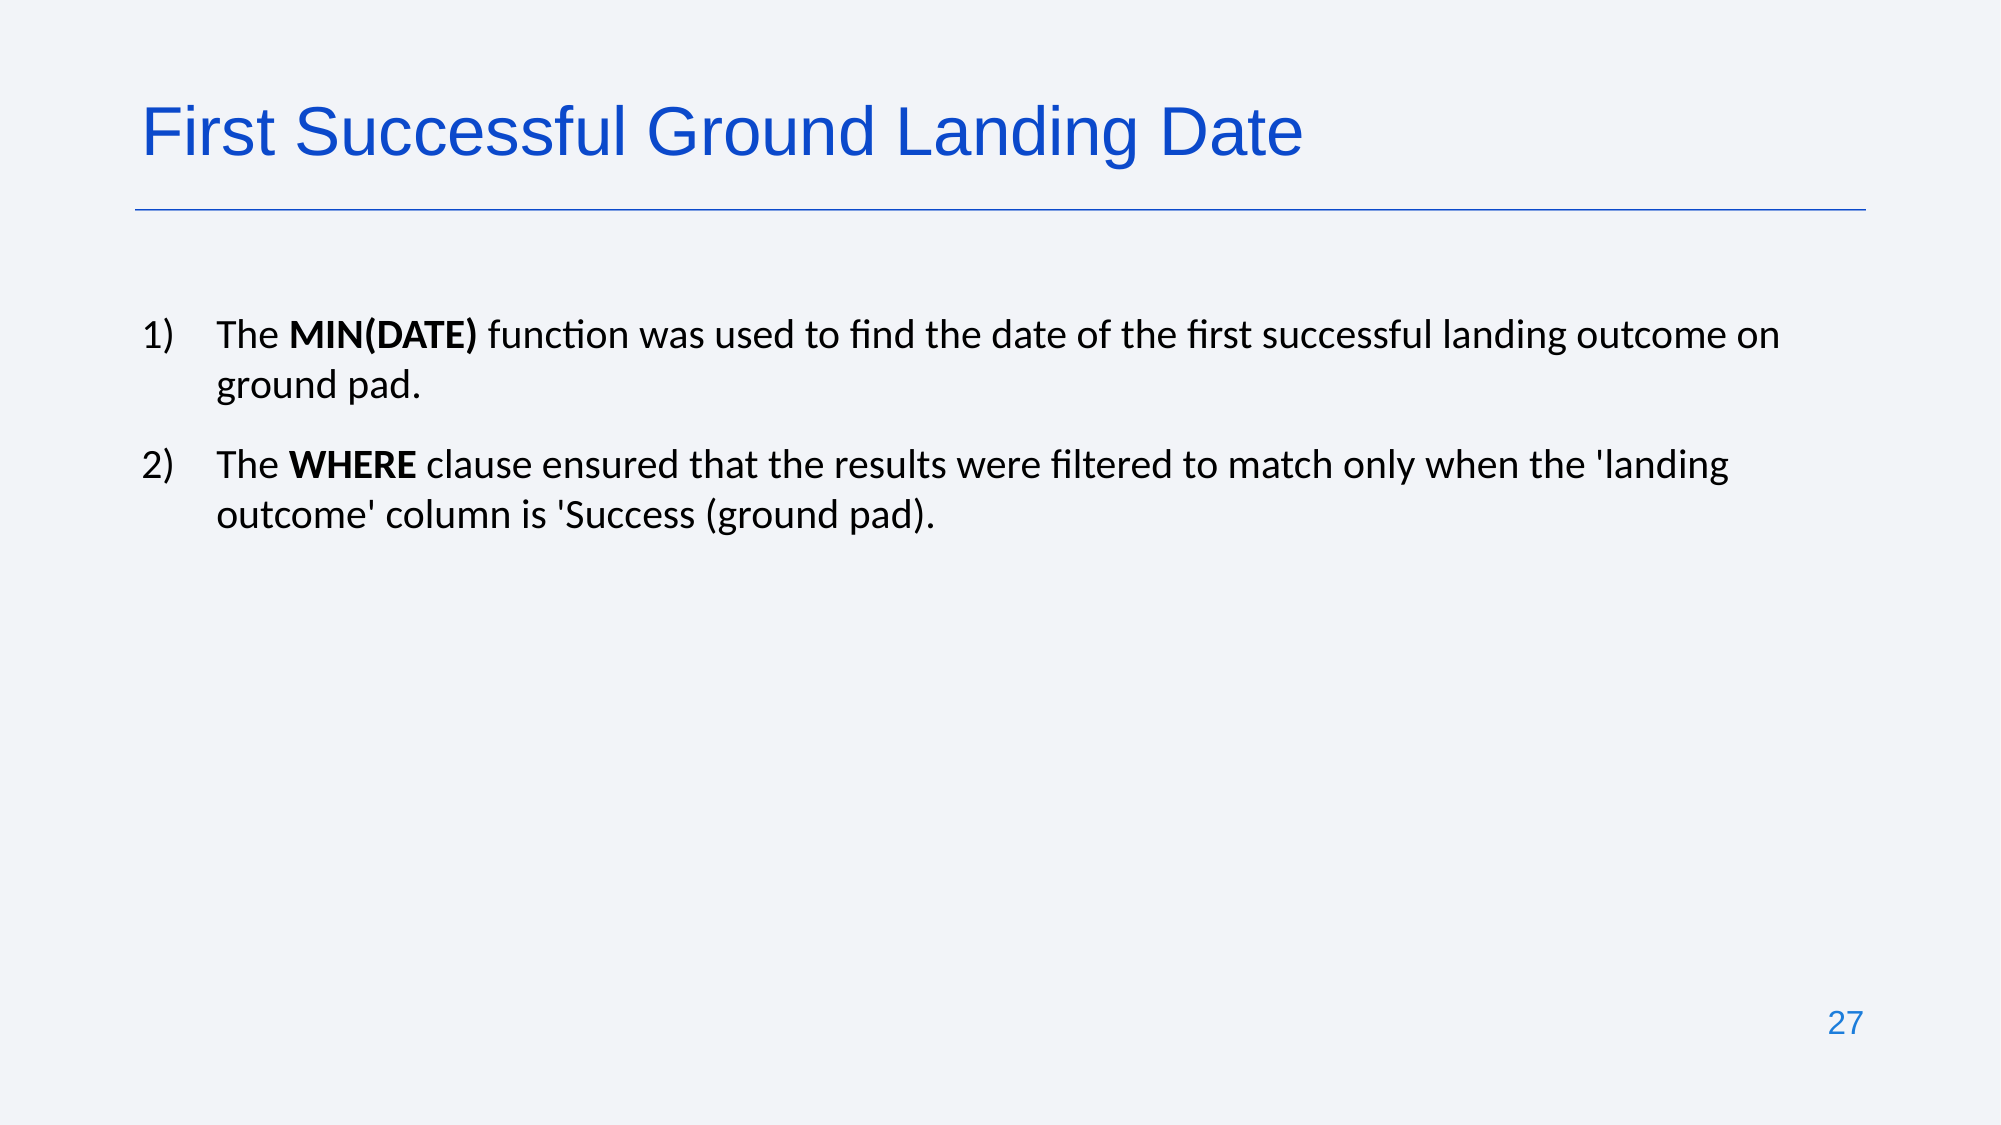

First Successful Ground Landing Date
The MIN(DATE) function was used to find the date of the first successful landing outcome on ground pad.
The WHERE clause ensured that the results were filtered to match only when the 'landing outcome' column is 'Success (ground pad).
27